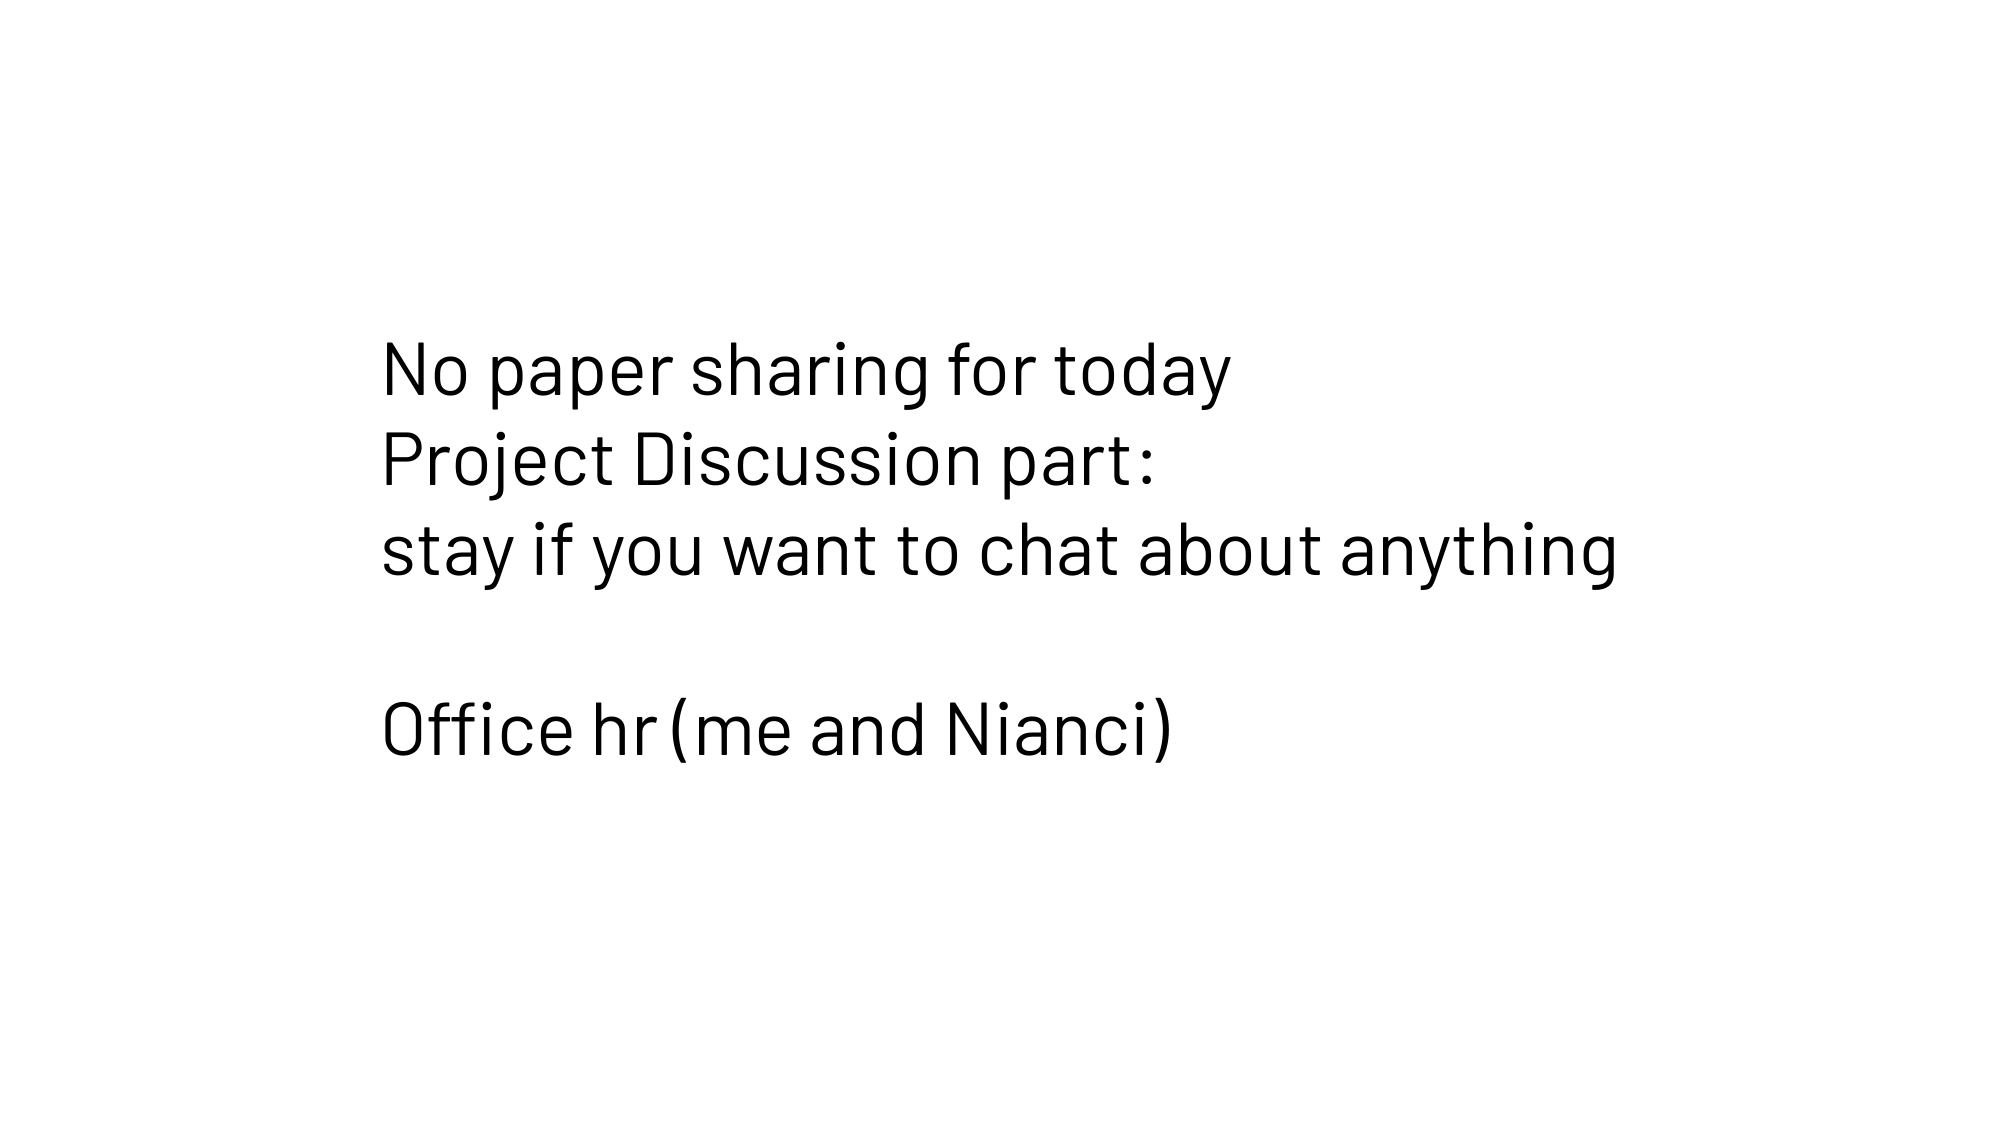

No paper sharing for today
Project Discussion part:
stay if you want to chat about anything

Office hr (me and Nianci)